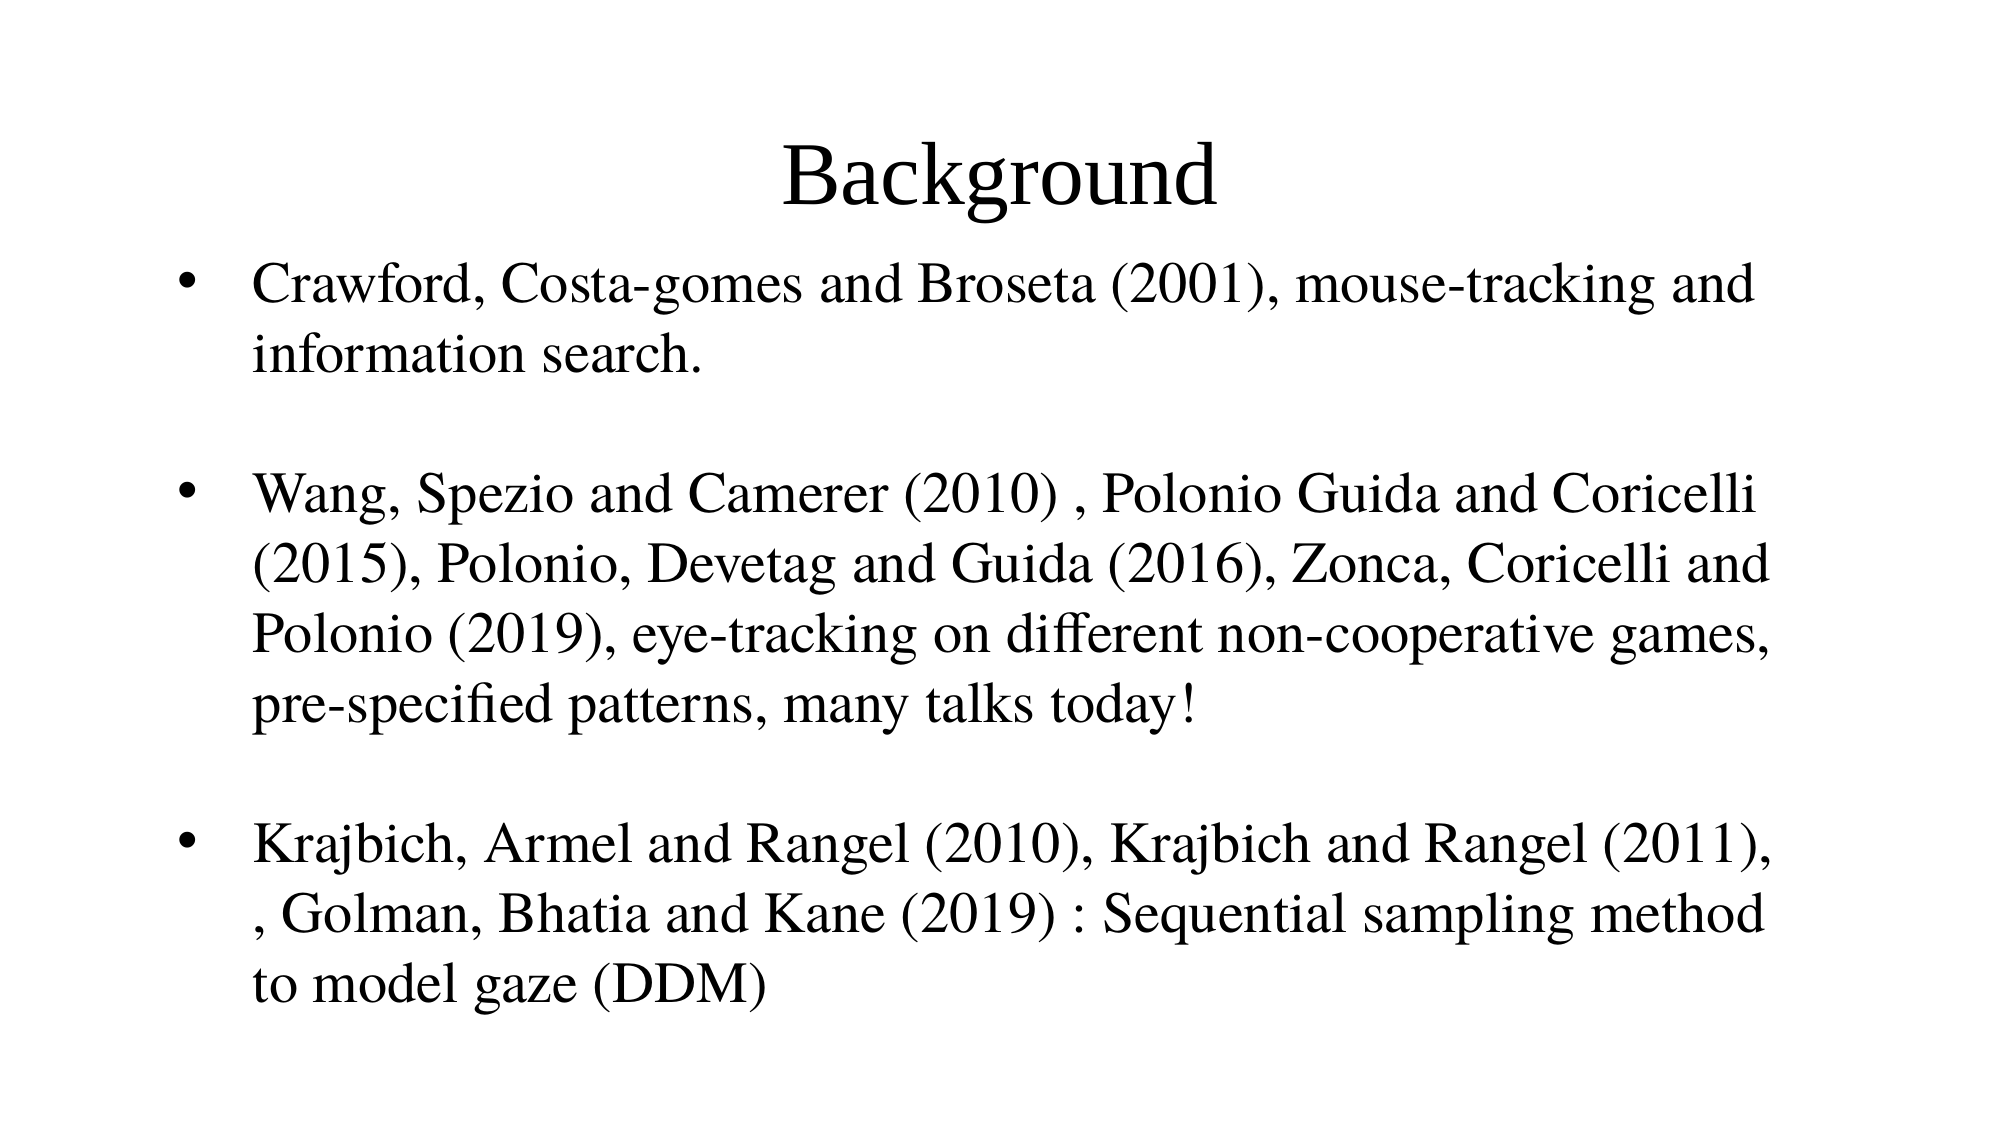

# Background
Crawford, Costa-gomes and Broseta (2001), mouse-tracking and information search.

Wang, Spezio and Camerer (2010) , Polonio Guida and Coricelli (2015), Polonio, Devetag and Guida (2016), Zonca, Coricelli and Polonio (2019), eye-tracking on different non-cooperative games, pre-specified patterns, many talks today!

Krajbich, Armel and Rangel (2010), Krajbich and Rangel (2011), , Golman, Bhatia and Kane (2019) : Sequential sampling method to model gaze (DDM)